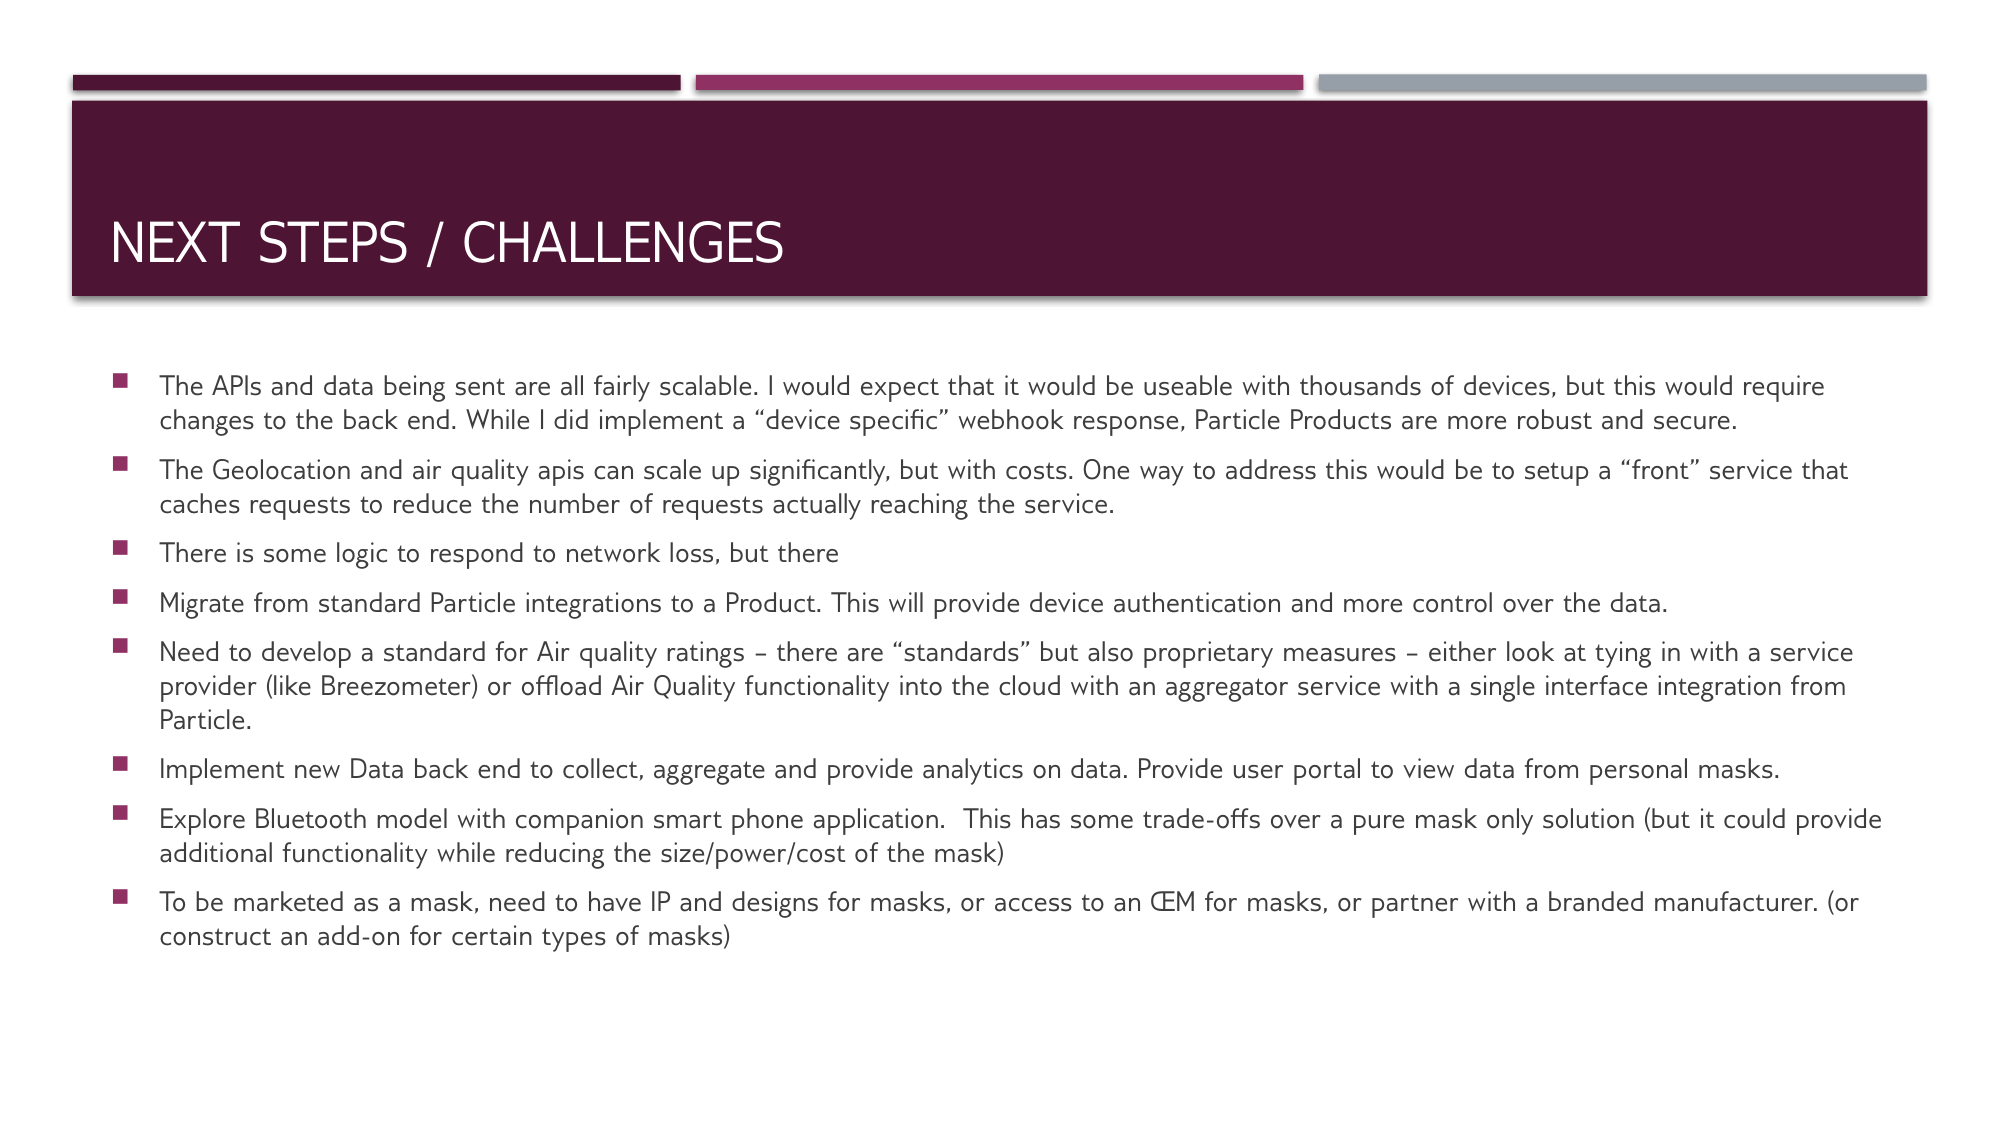

# Next Steps / Challenges
The APIs and data being sent are all fairly scalable. I would expect that it would be useable with thousands of devices, but this would require changes to the back end. While I did implement a “device specific” webhook response, Particle Products are more robust and secure.
The Geolocation and air quality apis can scale up significantly, but with costs. One way to address this would be to setup a “front” service that caches requests to reduce the number of requests actually reaching the service.
There is some logic to respond to network loss, but there
Migrate from standard Particle integrations to a Product. This will provide device authentication and more control over the data.
Need to develop a standard for Air quality ratings – there are “standards” but also proprietary measures – either look at tying in with a service provider (like Breezometer) or offload Air Quality functionality into the cloud with an aggregator service with a single interface integration from Particle.
Implement new Data back end to collect, aggregate and provide analytics on data. Provide user portal to view data from personal masks.
Explore Bluetooth model with companion smart phone application.  This has some trade-offs over a pure mask only solution (but it could provide additional functionality while reducing the size/power/cost of the mask)
To be marketed as a mask, need to have IP and designs for masks, or access to an OEM for masks, or partner with a branded manufacturer. (or construct an add-on for certain types of masks)